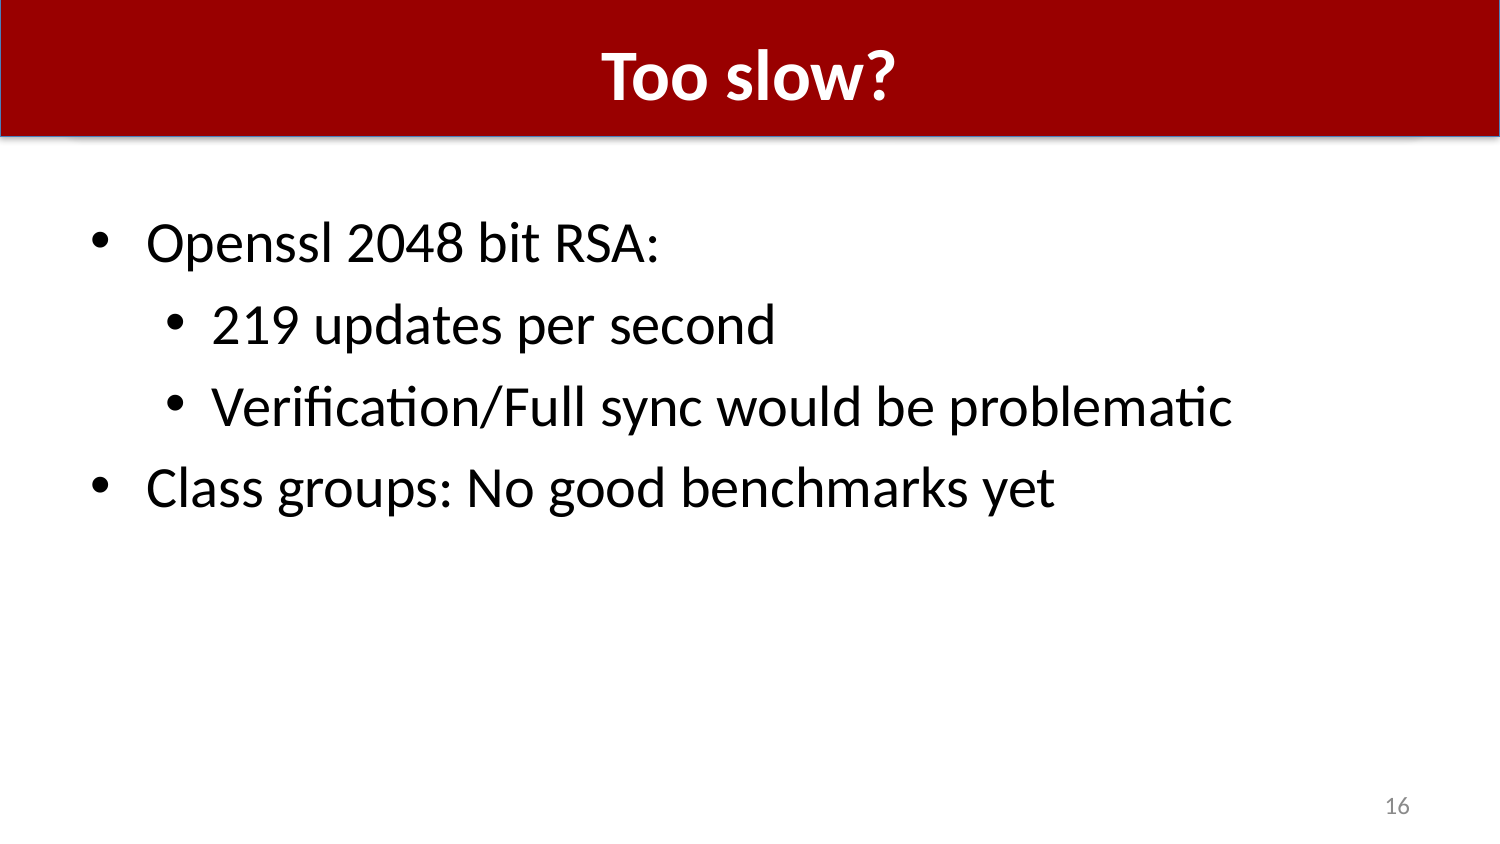

# Too slow?
Openssl 2048 bit RSA:
219 updates per second
Verification/Full sync would be problematic
Class groups: No good benchmarks yet

16